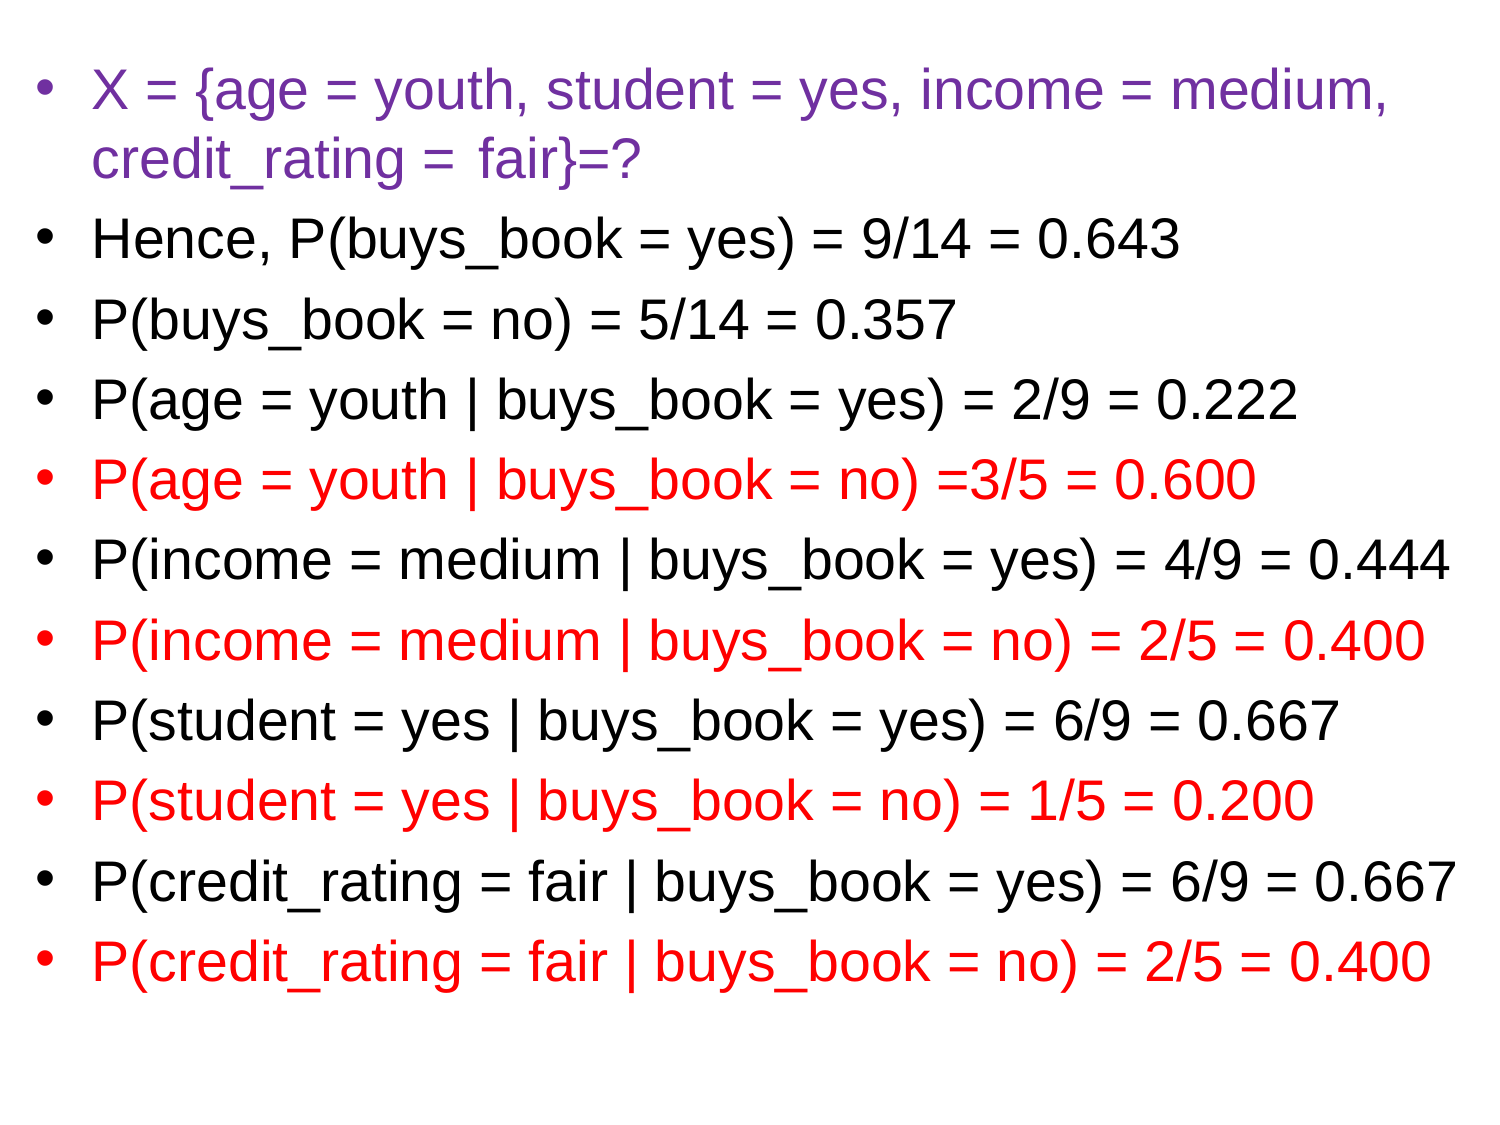

X = {age = youth, student = yes, income = medium, credit_rating = 											fair}=?
Hence, P(buys_book = yes) = 9/14 = 0.643
P(buys_book = no) = 5/14 = 0.357
P(age = youth | buys_book = yes) = 2/9 = 0.222
P(age = youth | buys_book = no) =3/5 = 0.600
P(income = medium | buys_book = yes) = 4/9 = 0.444
P(income = medium | buys_book = no) = 2/5 = 0.400
P(student = yes | buys_book = yes) = 6/9 = 0.667
P(student = yes | buys_book = no) = 1/5 = 0.200
P(credit_rating = fair | buys_book = yes) = 6/9 = 0.667
P(credit_rating = fair | buys_book = no) = 2/5 = 0.400